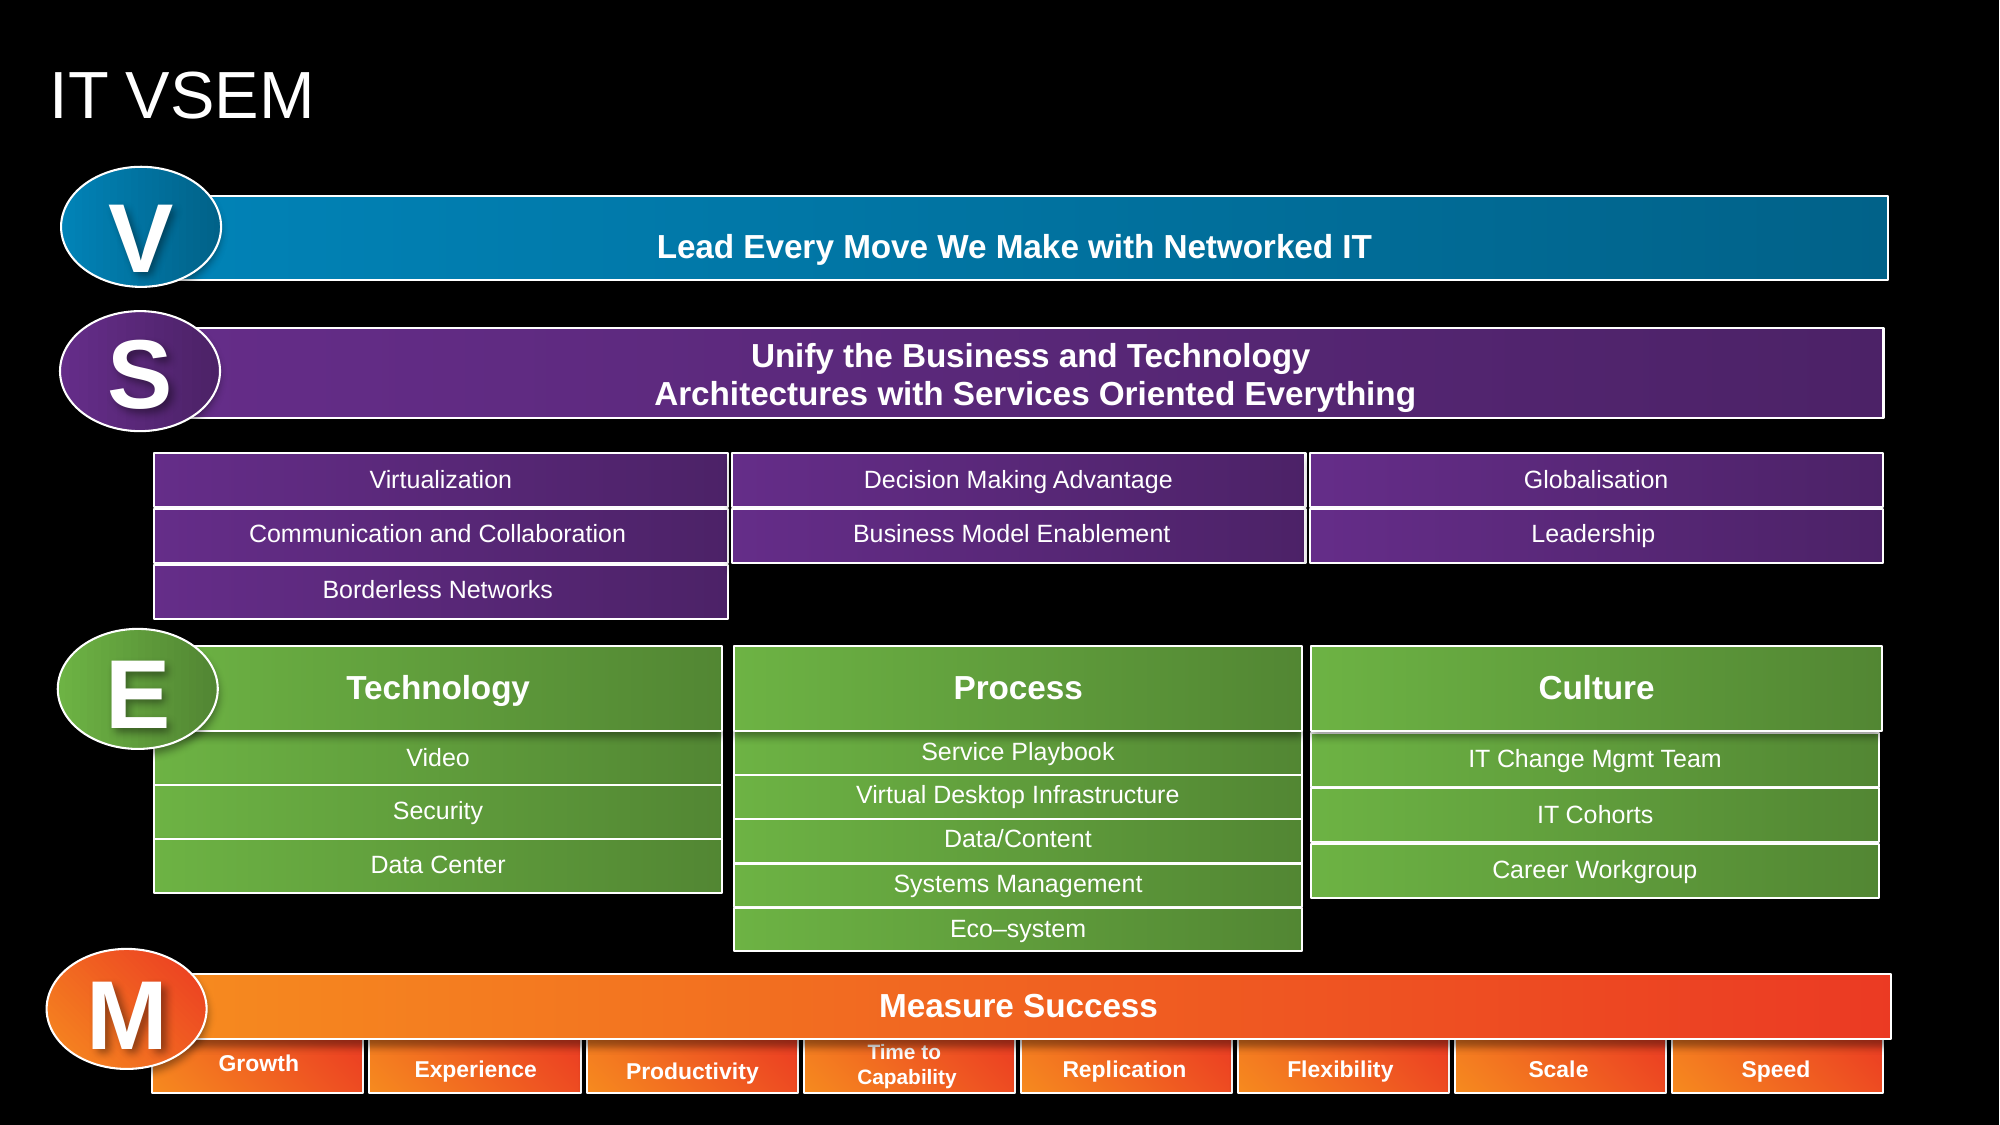

# IT VSEM

V

Lead Every Move We Make with Networked IT

S

Unify the Business and Technology
Architectures with Services Oriented Everything

Virtualization

Decision Making Advantage

Globalisation

Communication and Collaboration

Business Model Enablement

Leadership

Borderless Networks

E

Technology

Process

Culture

Service Playbook

Video

IT Change Mgmt Team

Virtual Desktop Infrastructure

Security

IT Cohorts

Data/Content

Data Center

Career Workgroup

Systems Management

Eco–system

M
Measure Success

Time to
Capability
Productivity
Growth
Experience
Replication
Flexibility
Scale
Speed